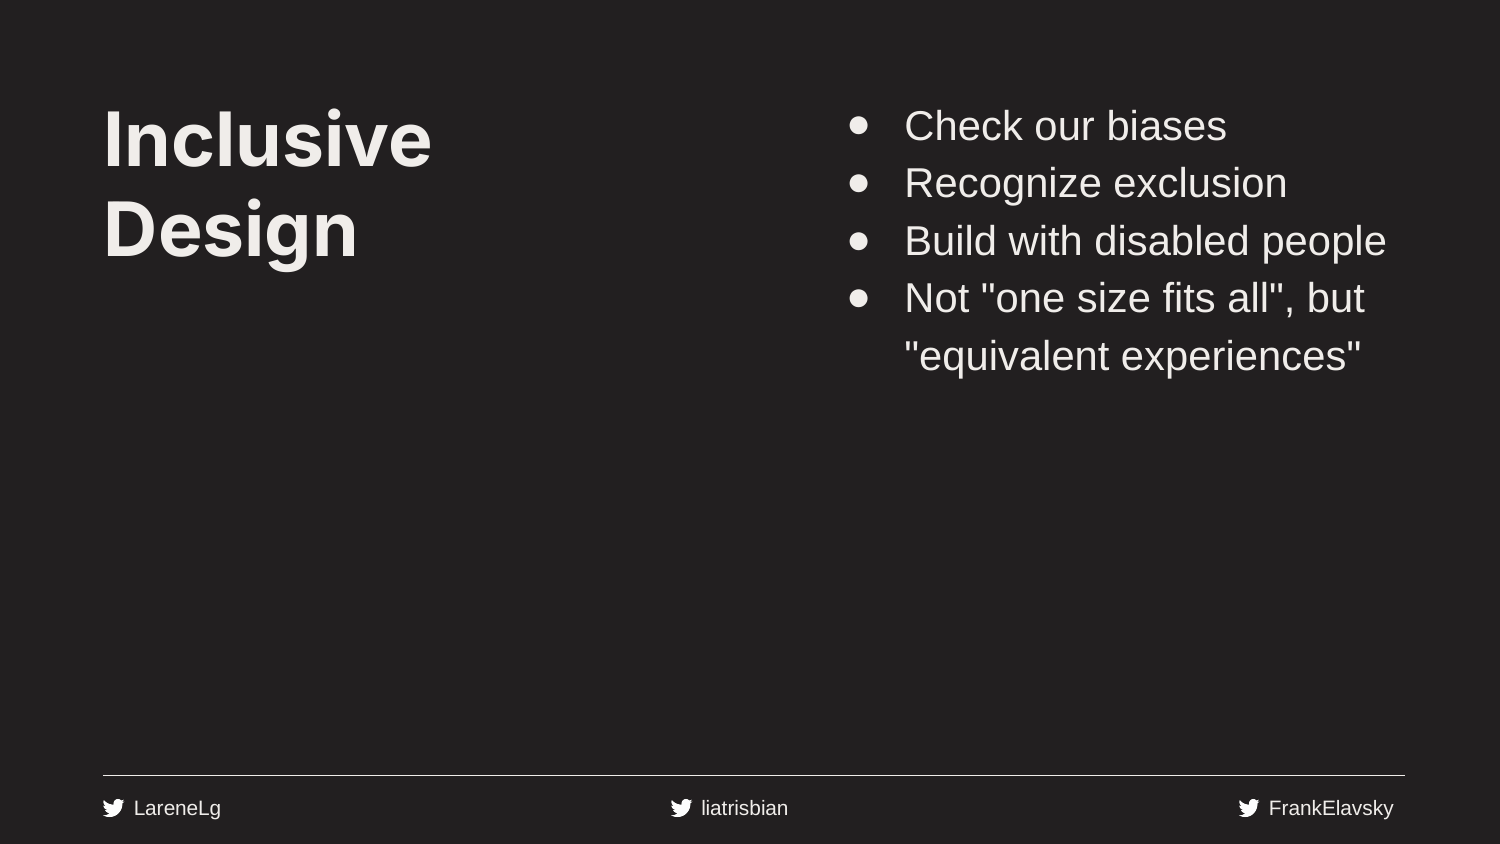

# Inclusive Design
Check our biases
Recognize exclusion
Build with disabled people
Not "one size fits all", but "equivalent experiences"